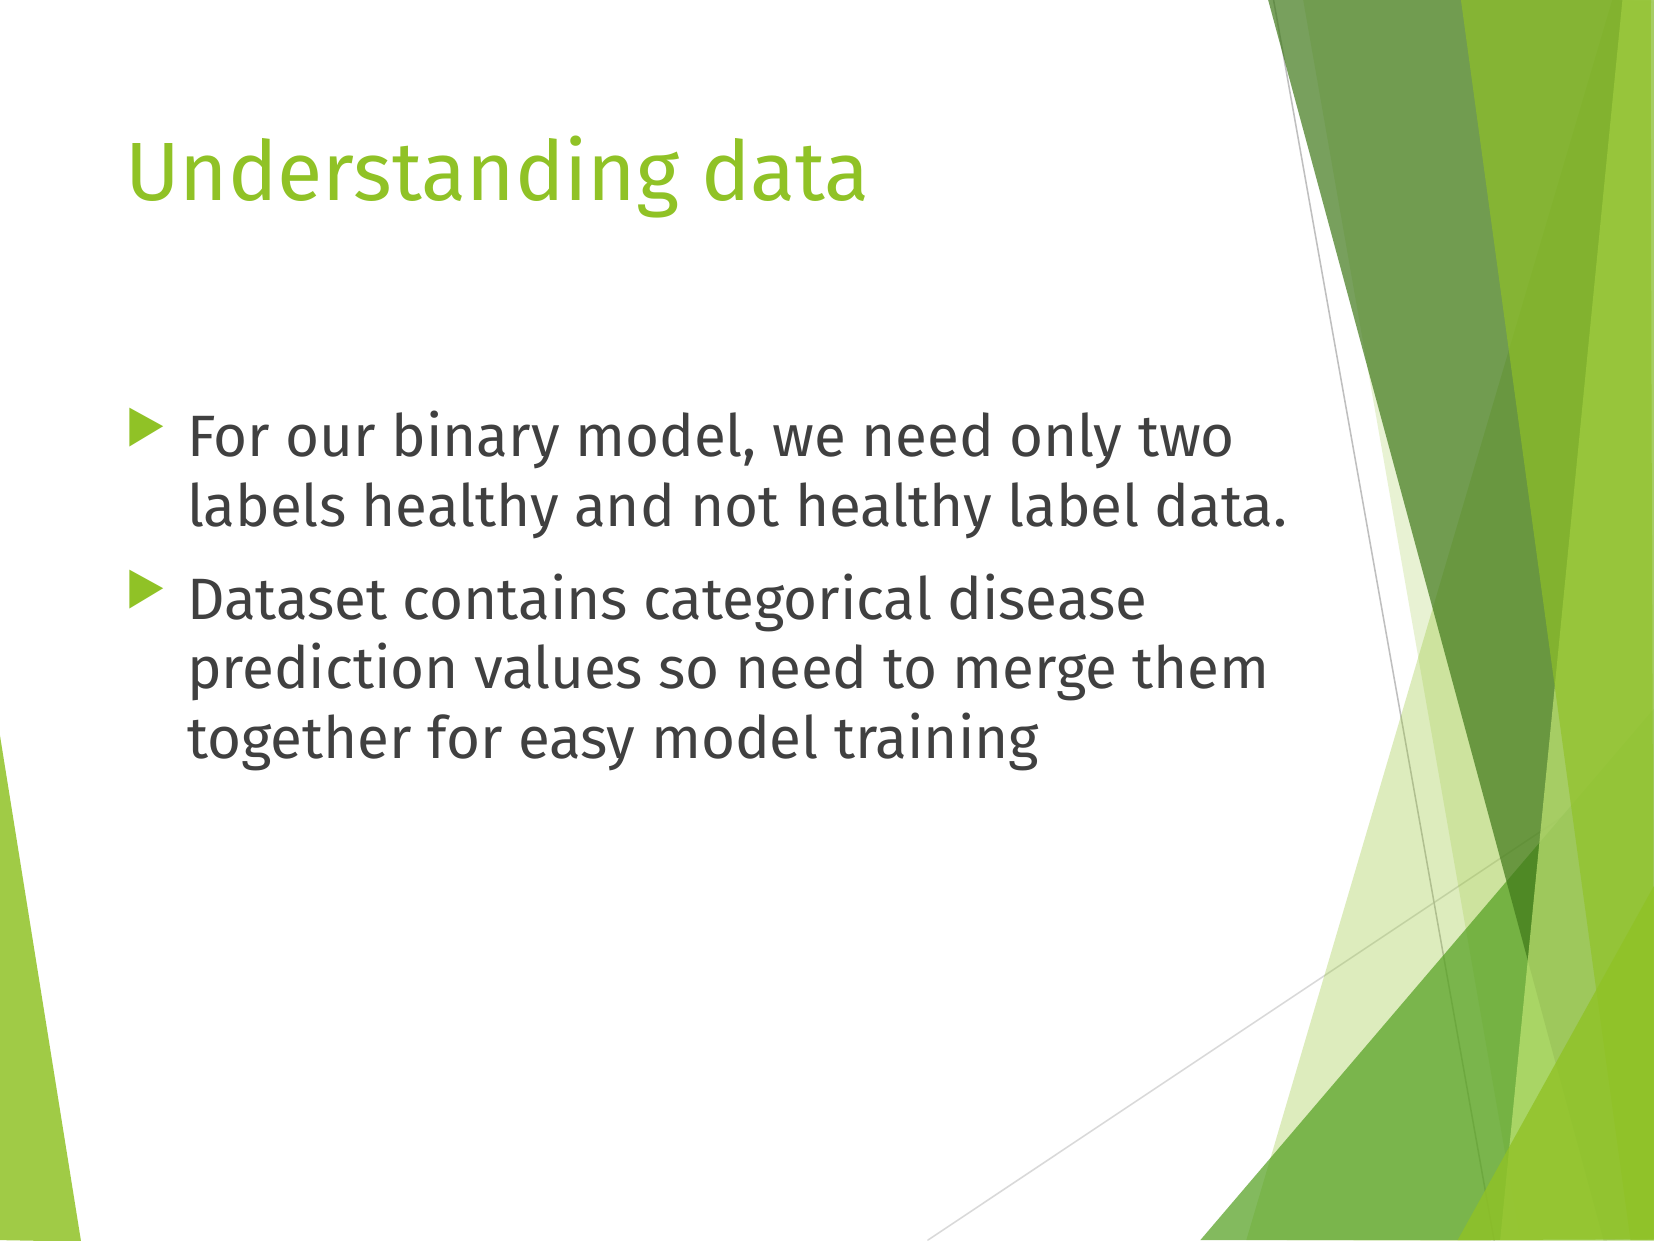

# Understanding data
For our binary model, we need only two labels healthy and not healthy label data.
Dataset contains categorical disease prediction values so need to merge them together for easy model training